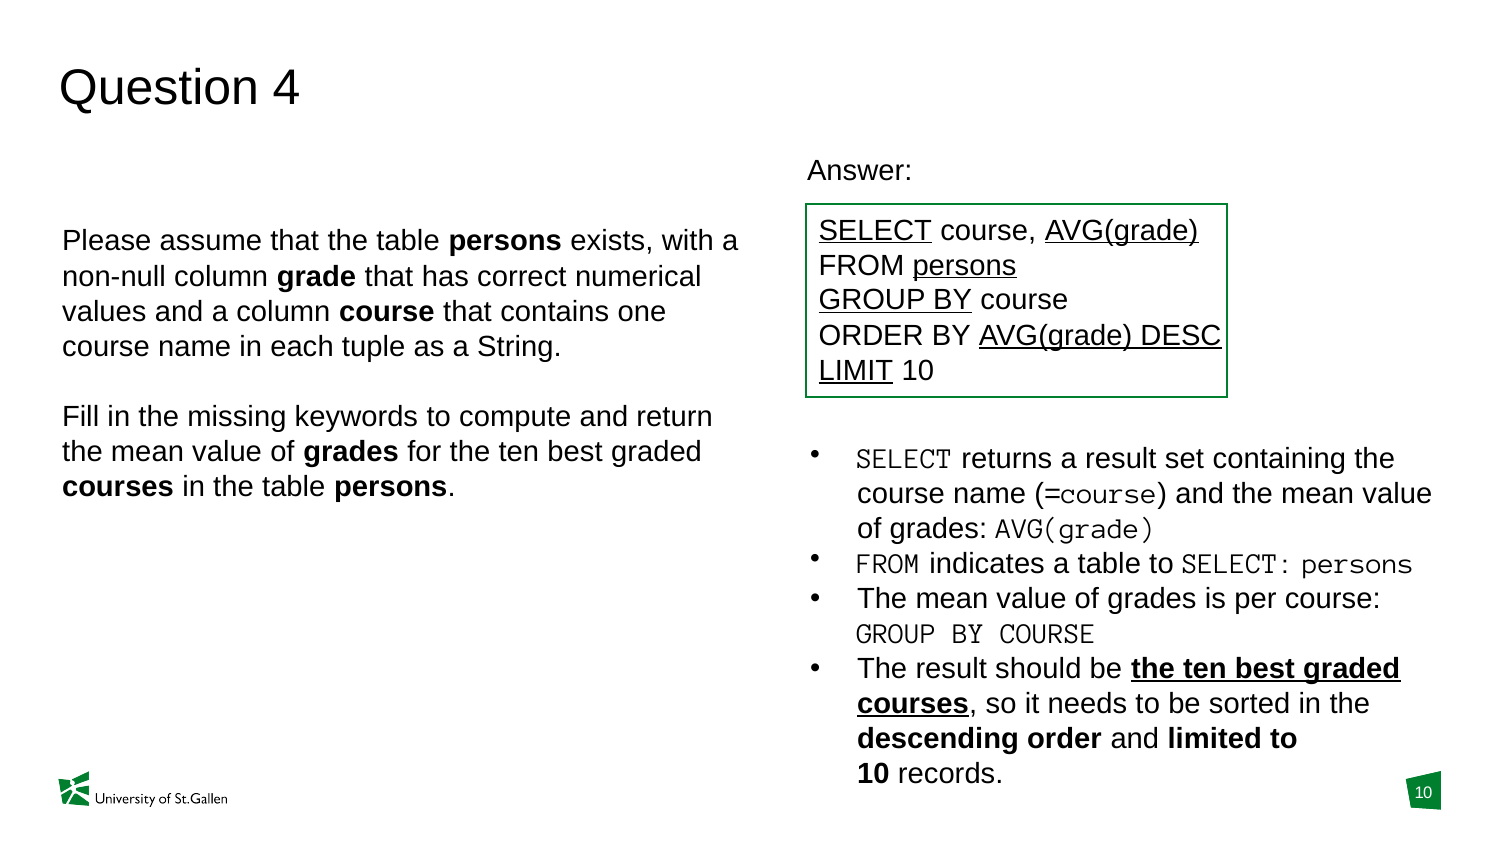

# Question 4
Answer:​

SELECT course, AVG(grade)
FROM persons
GROUP BY course
ORDER BY AVG(grade) DESC
LIMIT 10

Please assume that the table persons exists, with a non-null column grade that has correct numerical values and a column course that contains one course name in each tuple as a String.

Fill in the missing keywords to compute and return the mean value of grades for the ten best graded courses in the table persons.

SELECT returns a result set​ containing the course name (=course) and the mean value of grades: AVG(grade)
FROM indicates a table to SELECT​: persons
The mean value of grades is per course: GROUP BY COURSE
The result should be the ten best graded courses, so it needs to be sorted in the descending order and limited to 10 records.
10